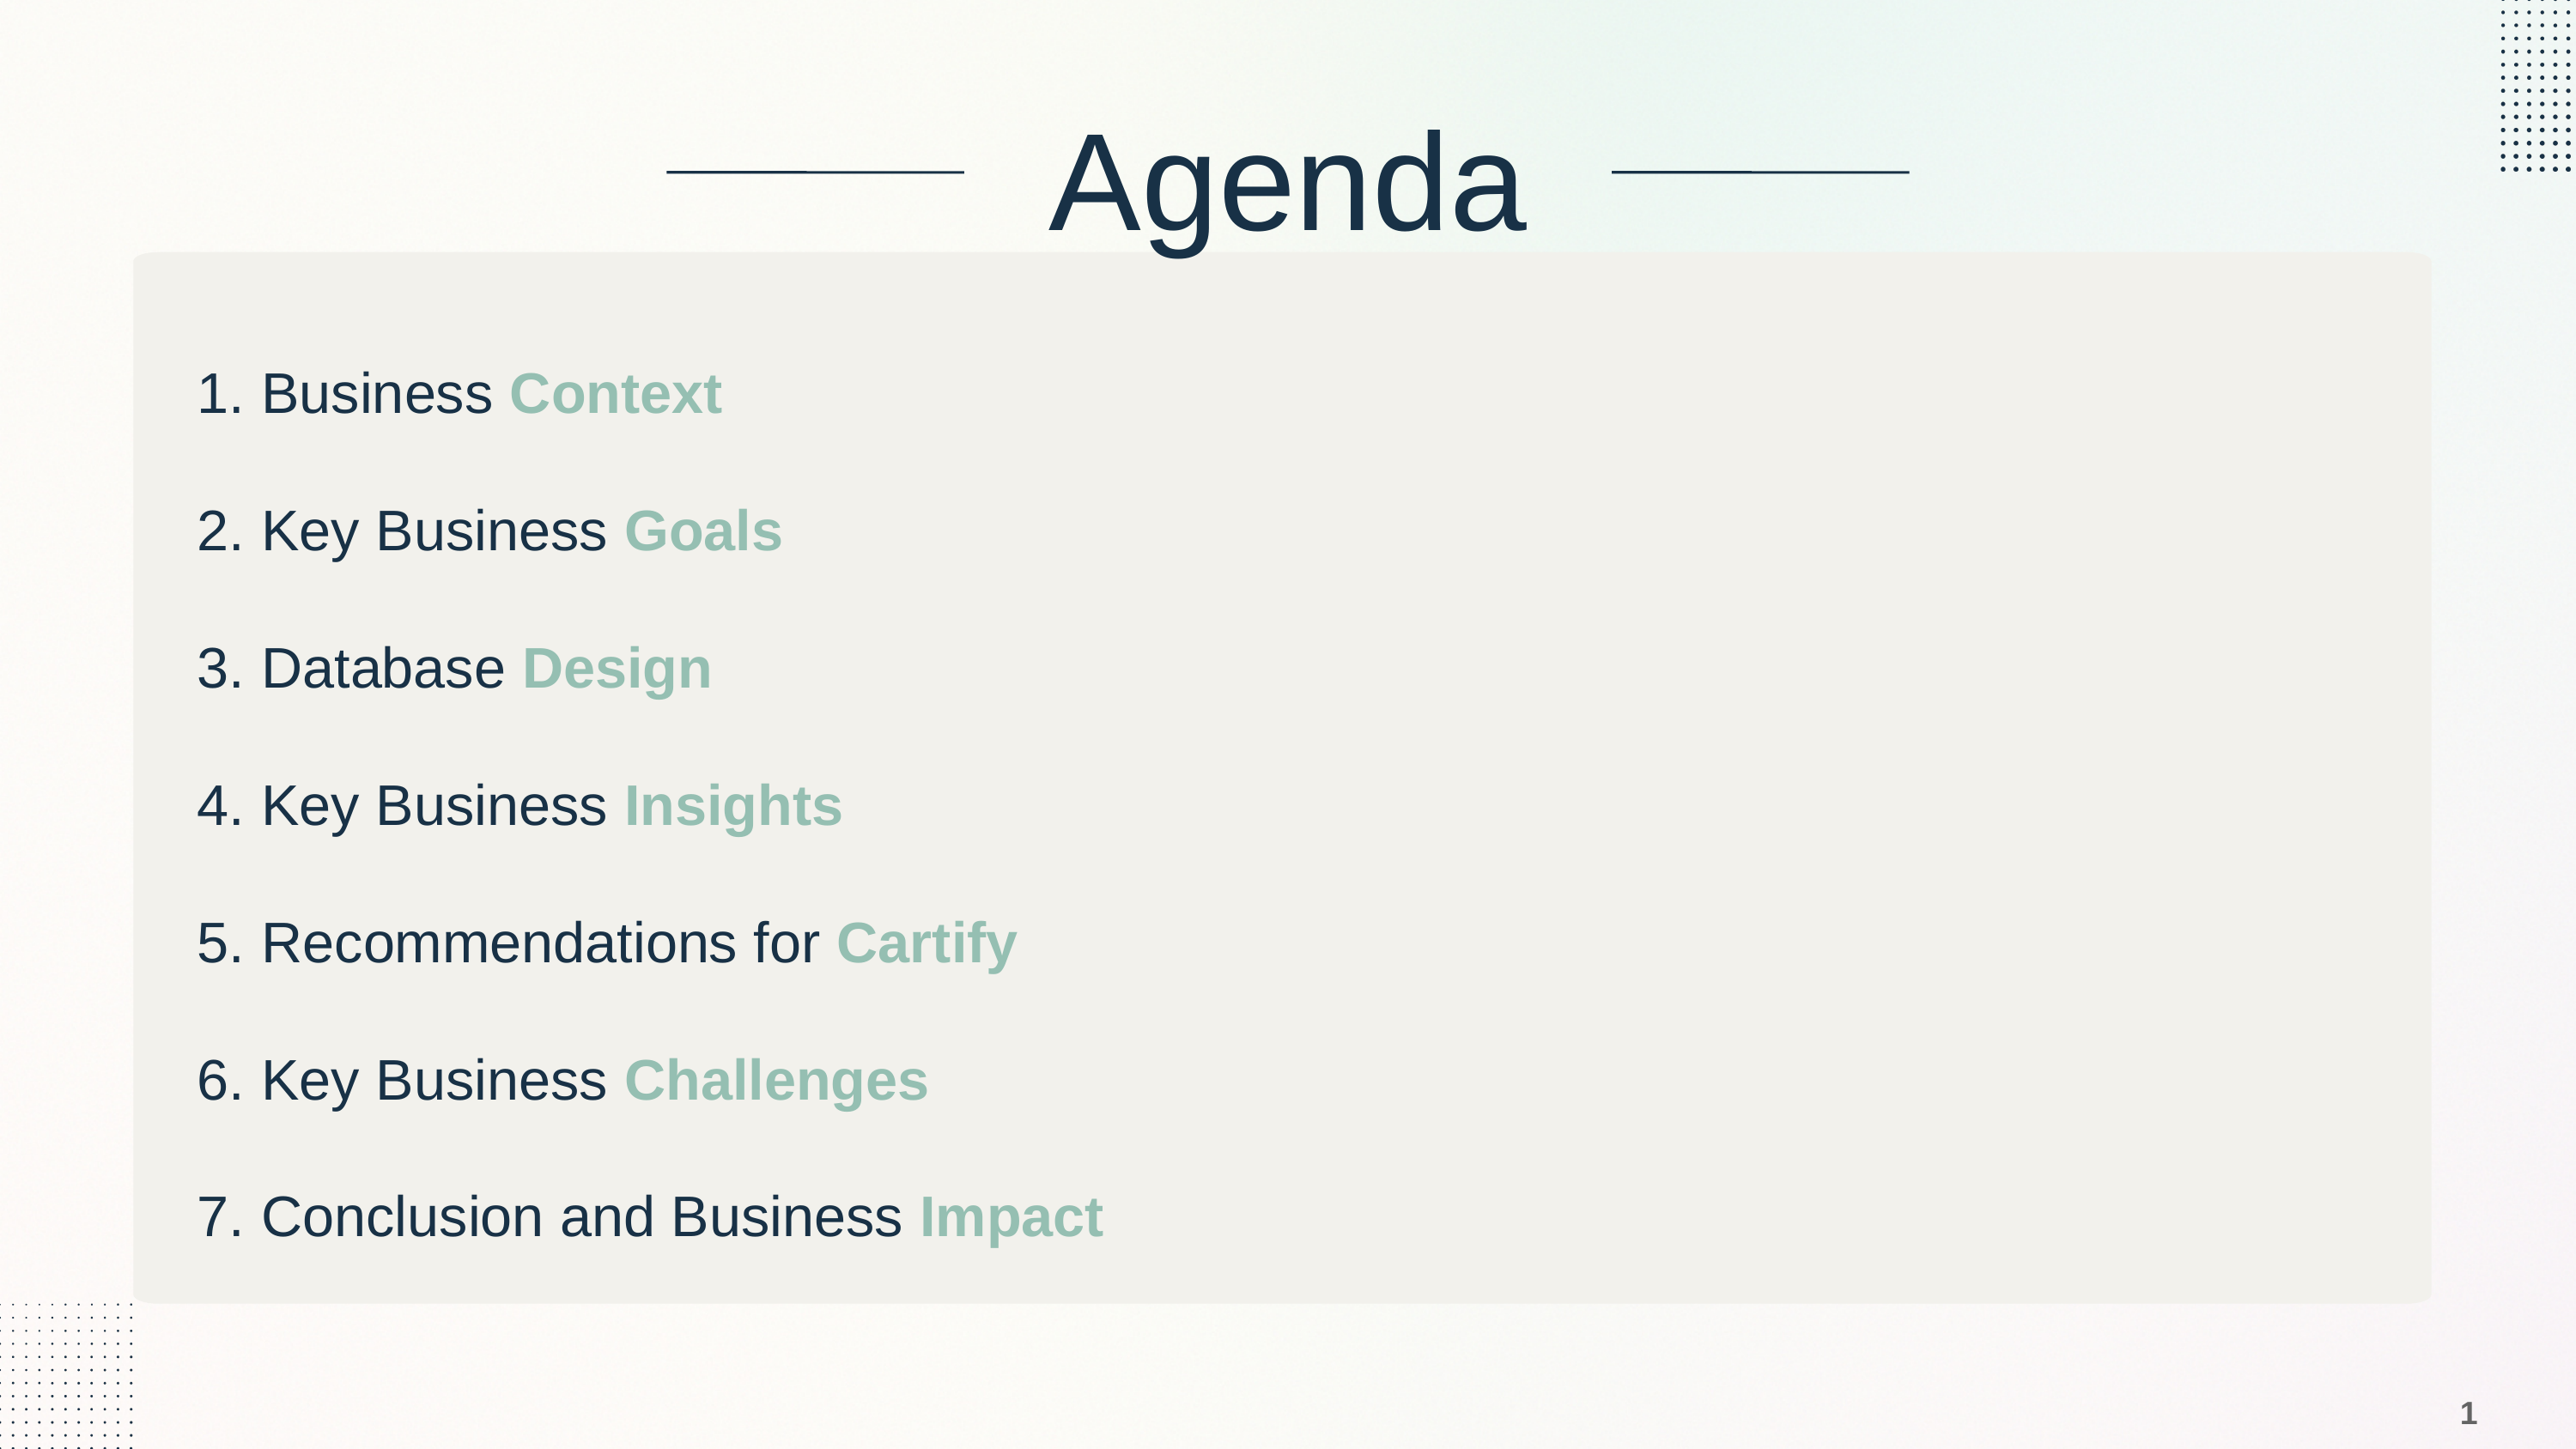

Agenda

Business Context
Key Business Goals
Database Design
Key Business Insights
Recommendations for Cartify
Key Business Challenges
Conclusion and Business Impact

1